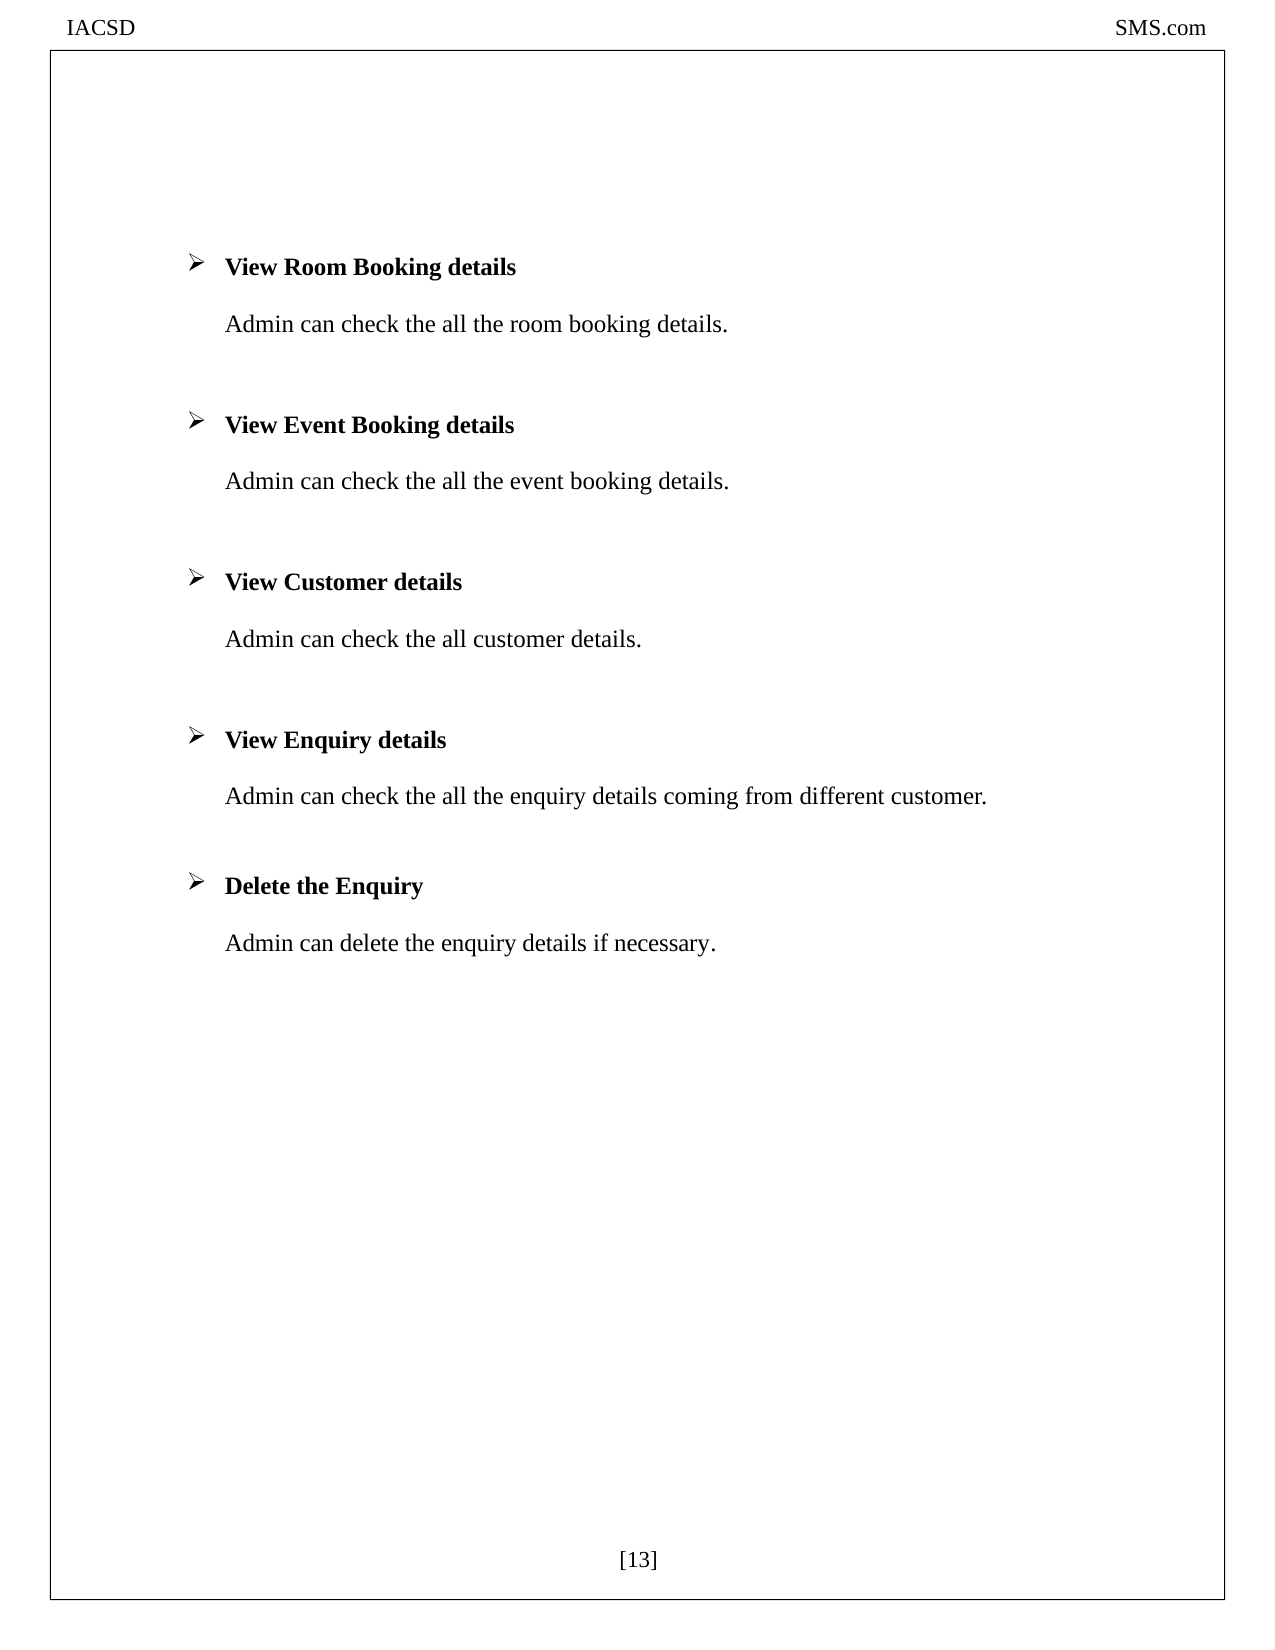

IACSD
SMS.com

View Room Booking details
Admin can check the all the room booking details.

View Event Booking details
Admin can check the all the event booking details.

View Customer details
Admin can check the all customer details.

View Enquiry details
Admin can check the all the enquiry details coming from different customer.

Delete the Enquiry
Admin can delete the enquiry details if necessary.
[13]